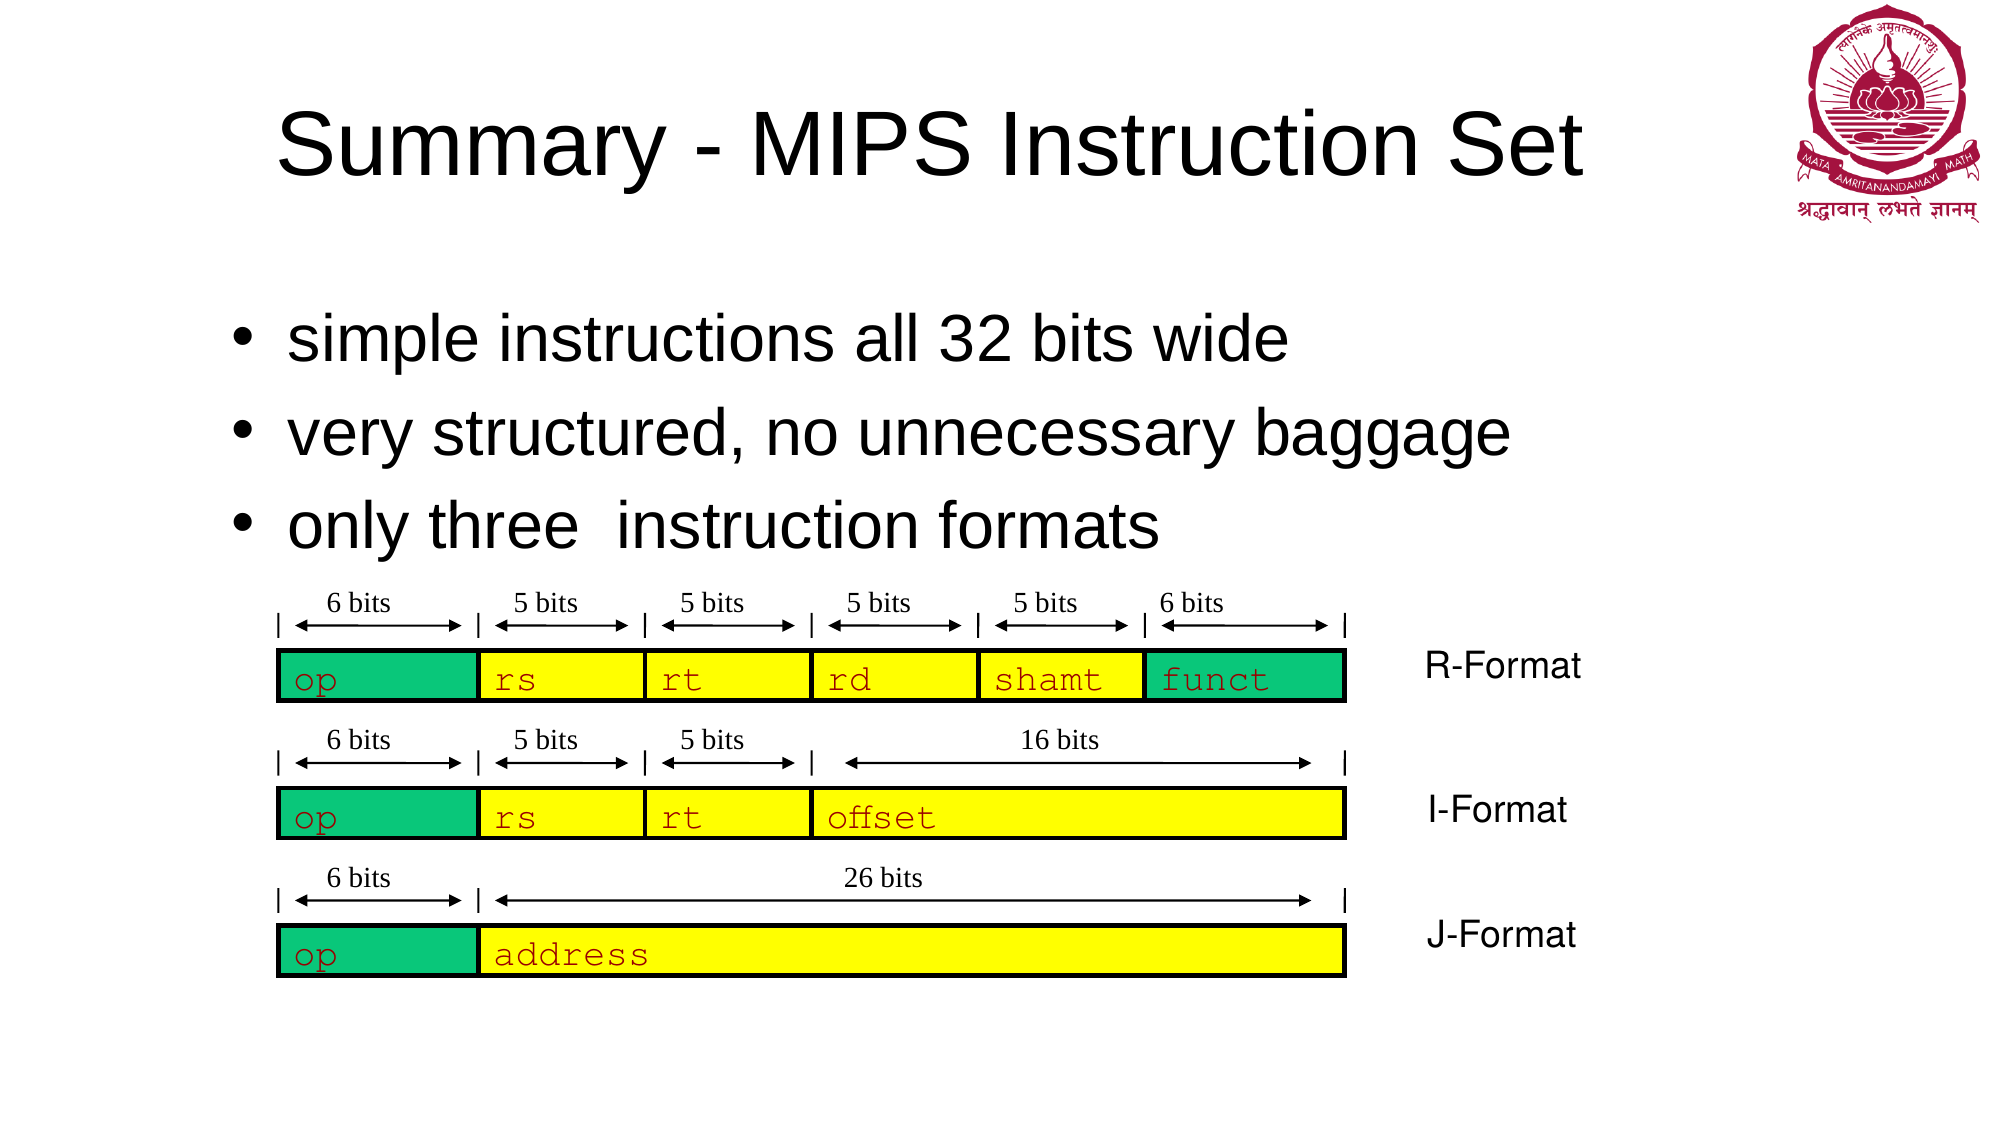

# Summary - MIPS Instruction Set
simple instructions all 32 bits wide
very structured, no unnecessary baggage
only three  instruction formats
6 bits
5 bits
5 bits
5 bits
5 bits
6 bits

R-Format
op
rs
rt
rd
shamt
funct
6 bits
5 bits
5 bits
16 bits

I-Format
op
rs
rt
offset
6 bits
26 bits

J-Format
op
address